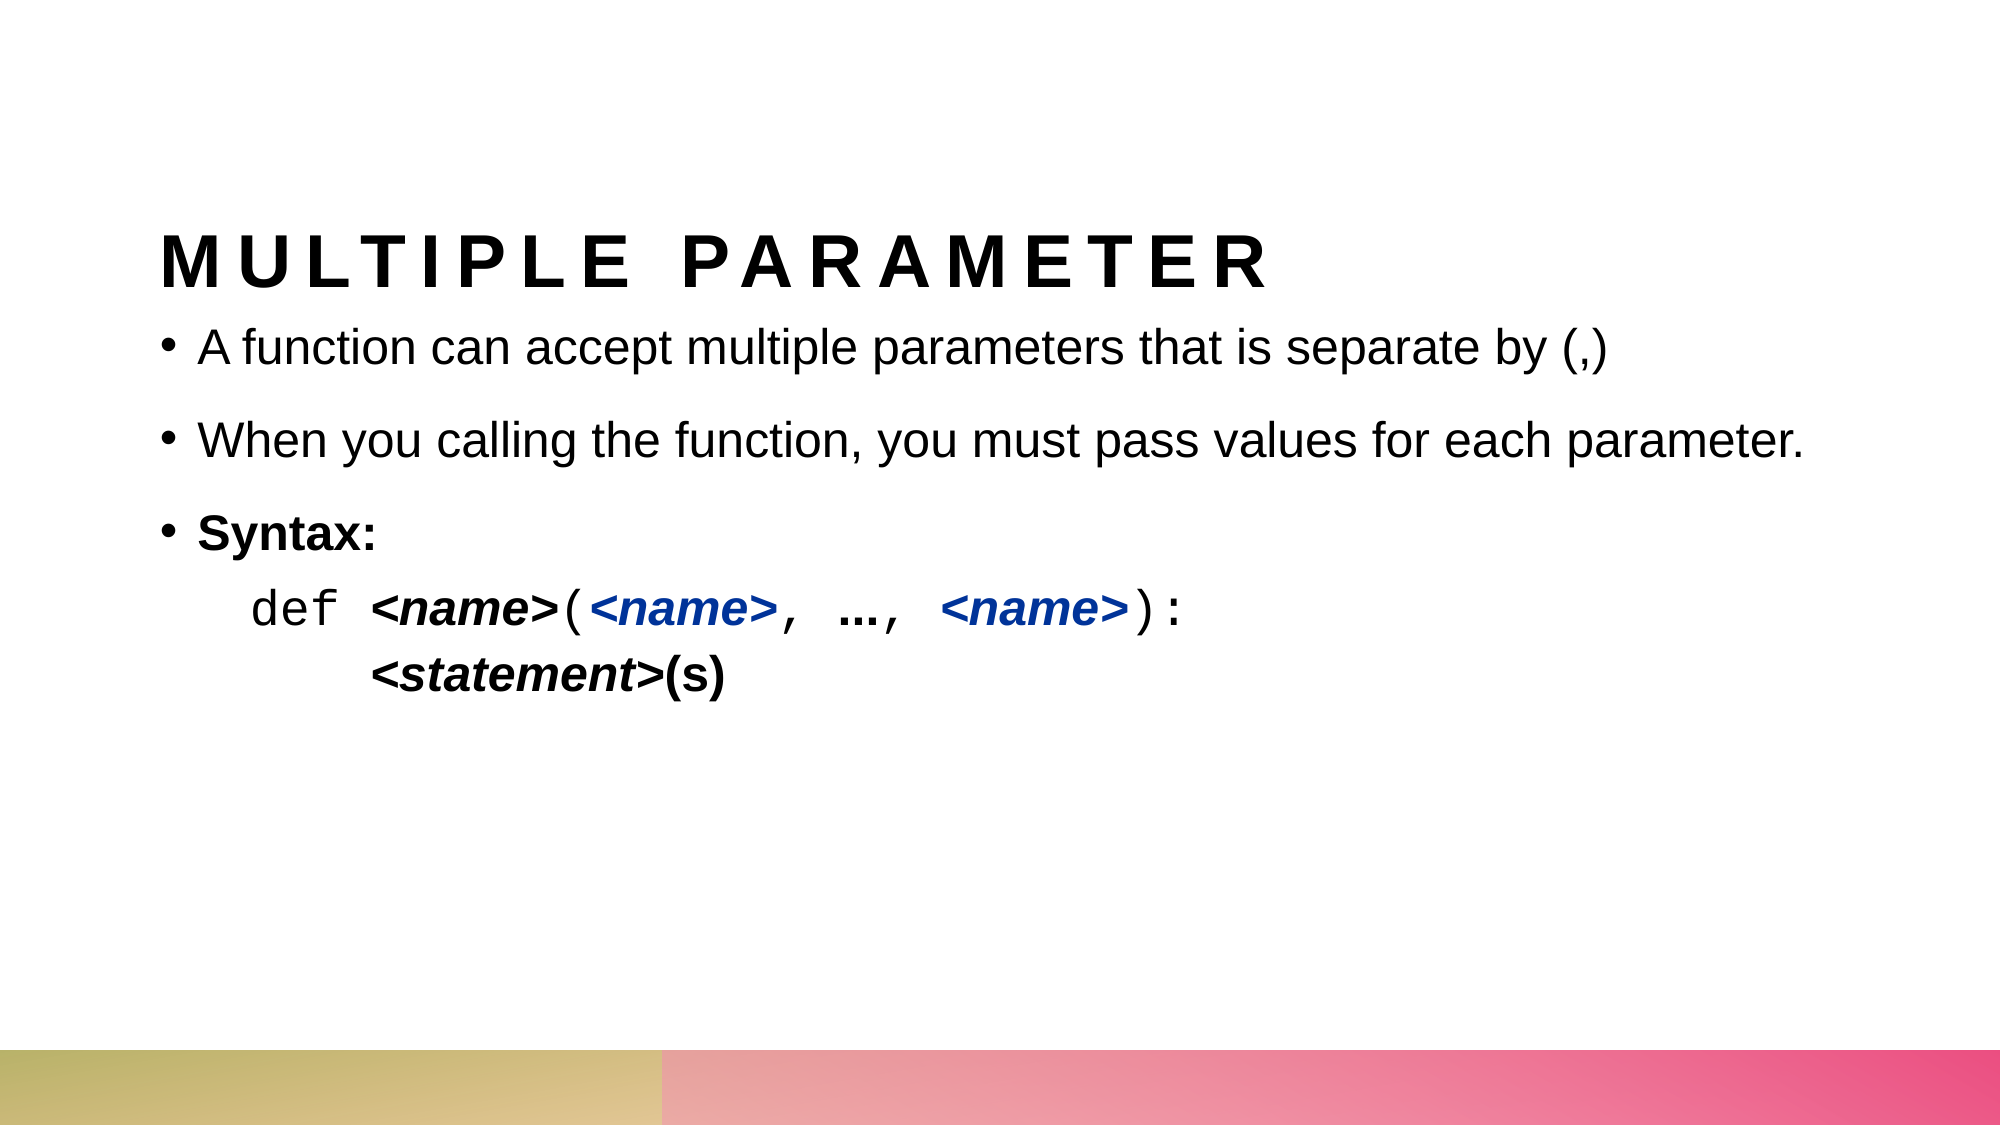

# Multiple parameter
A function can accept multiple parameters that is separate by (,)
When you calling the function, you must pass values for each parameter.
Syntax:
def <name>(<name>, ..., <name>):
    <statement>(s)